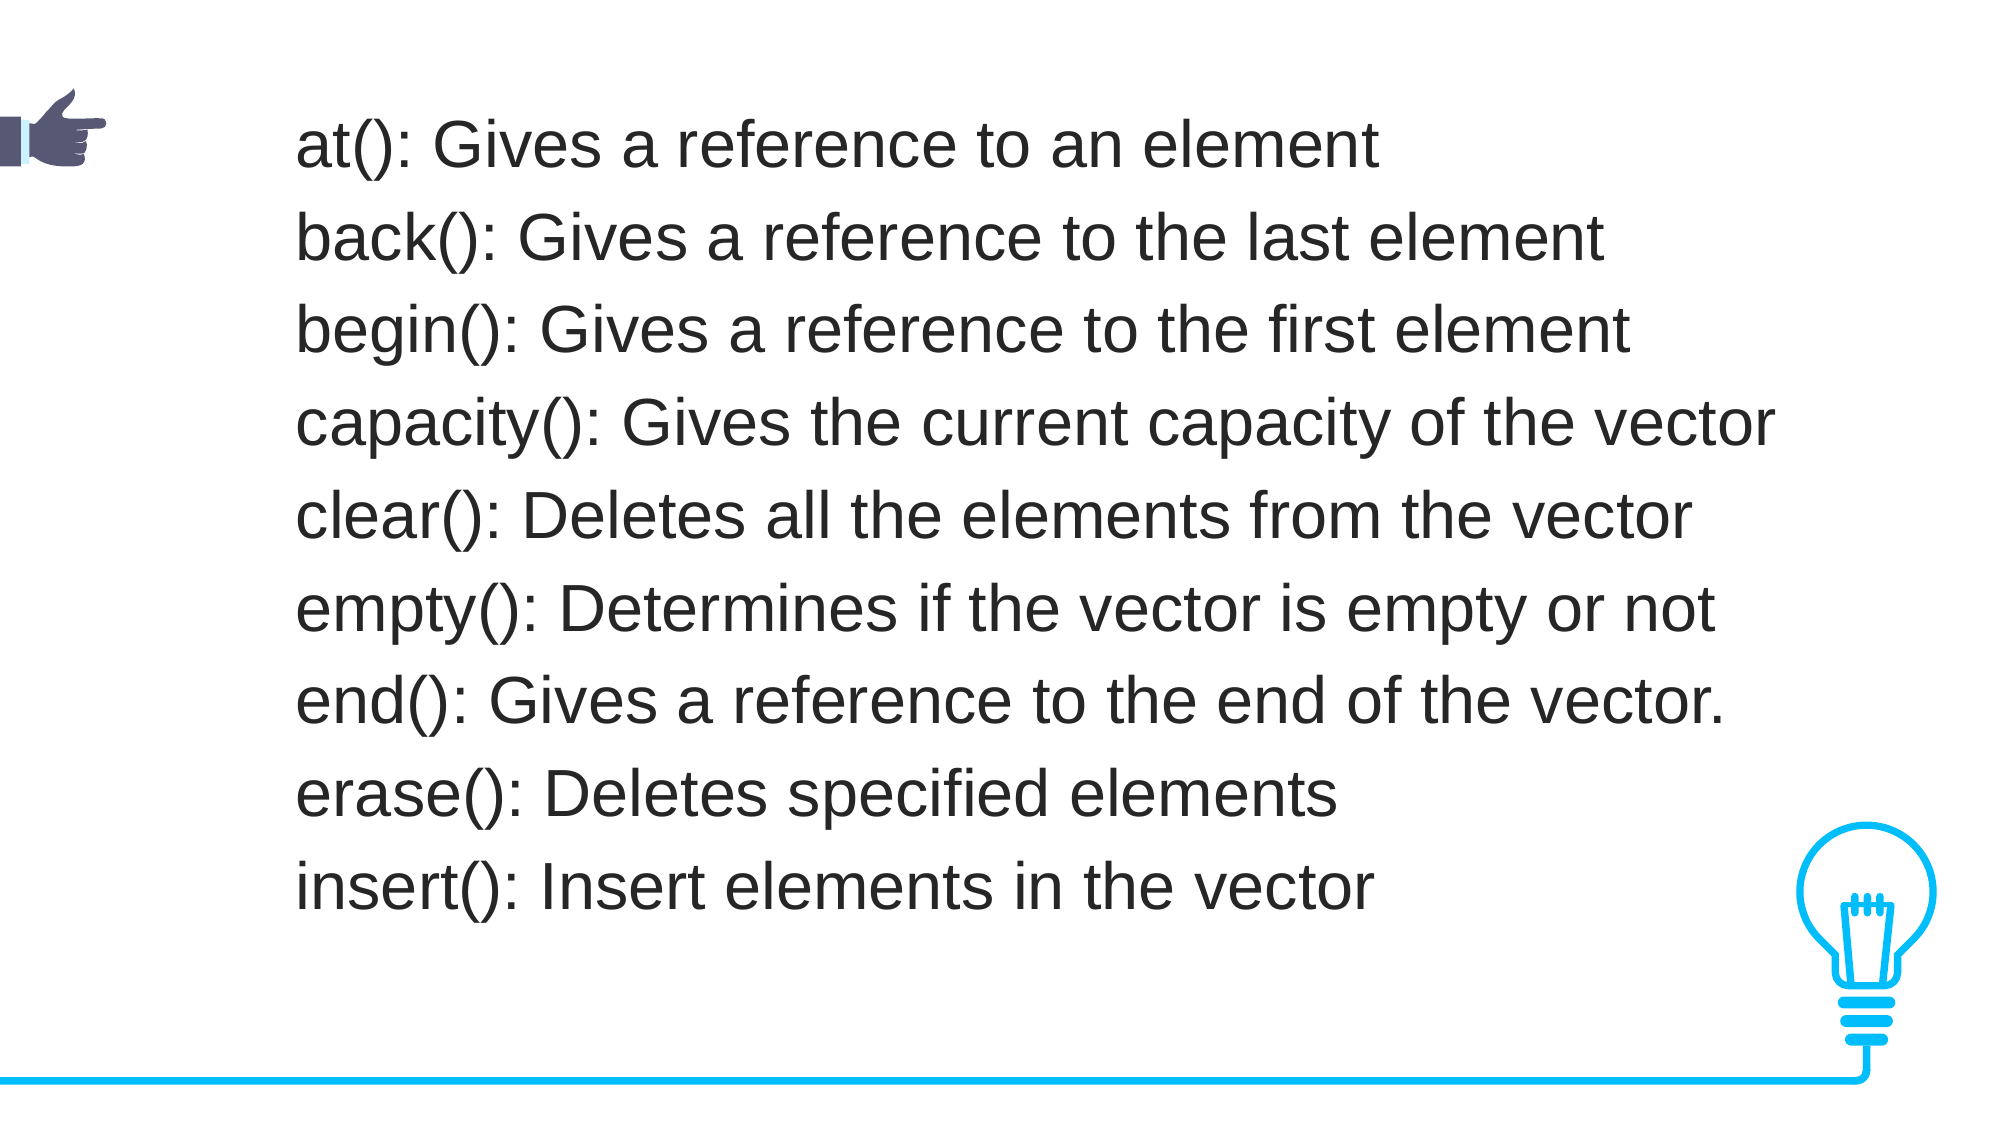

at(): Gives a reference to an element
	back(): Gives a reference to the last element
	begin(): Gives a reference to the first element
	capacity(): Gives the current capacity of the vector
	clear(): Deletes all the elements from the vector
	empty(): Determines if the vector is empty or not
	end(): Gives a reference to the end of the vector.
	erase(): Deletes specified elements
	insert(): Insert elements in the vector